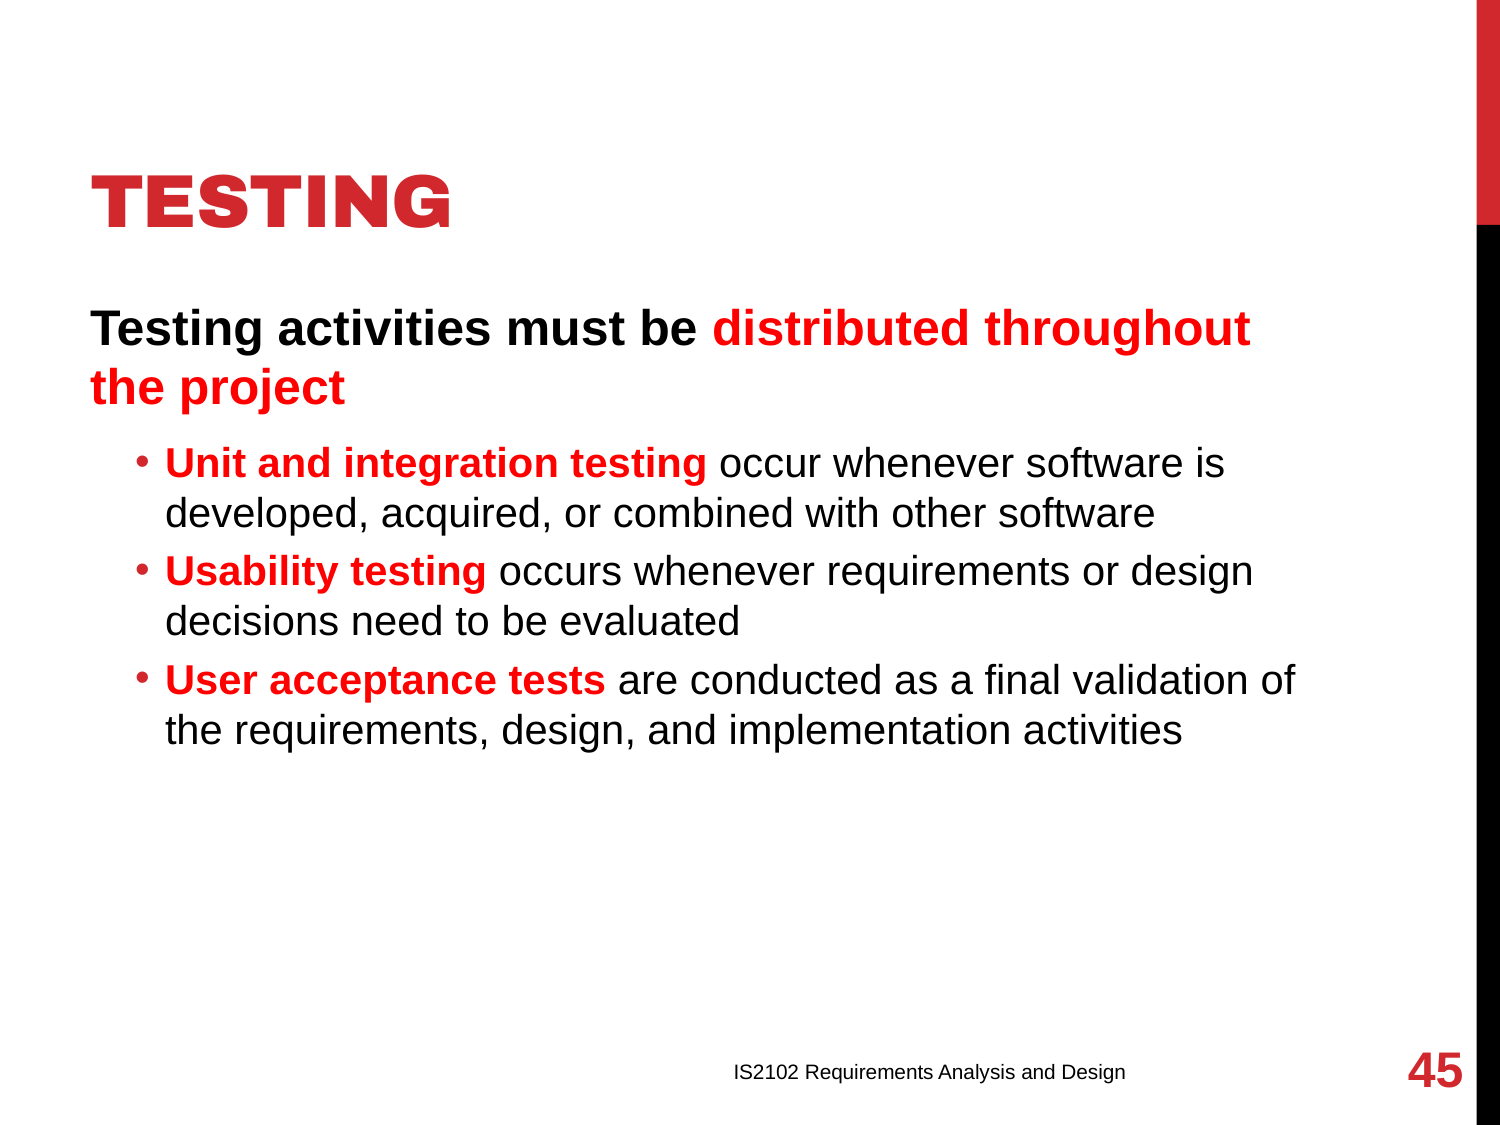

# Testing
Testing activities must be distributed throughout the project
Unit and integration testing occur whenever software is developed, acquired, or combined with other software
Usability testing occurs whenever requirements or design decisions need to be evaluated
User acceptance tests are conducted as a final validation of the requirements, design, and implementation activities
45
IS2102 Requirements Analysis and Design